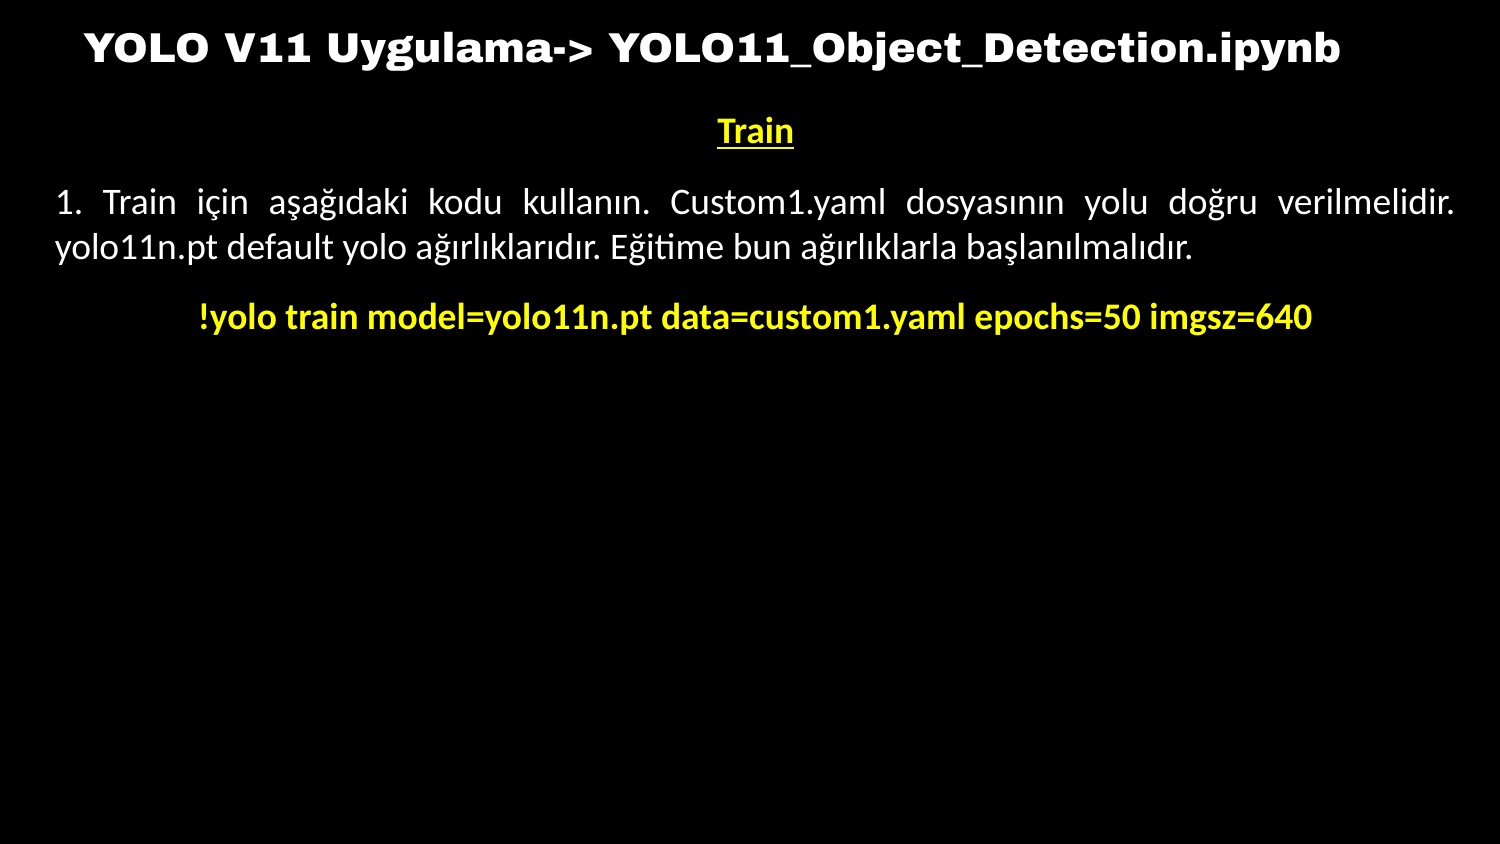

# YOLO V11 Uygulama-> YOLO11_Object_Detection.ipynb
Train
1. Train için aşağıdaki kodu kullanın. Custom1.yaml dosyasının yolu doğru verilmelidir. yolo11n.pt default yolo ağırlıklarıdır. Eğitime bun ağırlıklarla başlanılmalıdır.
!yolo train model=yolo11n.pt data=custom1.yaml epochs=50 imgsz=640